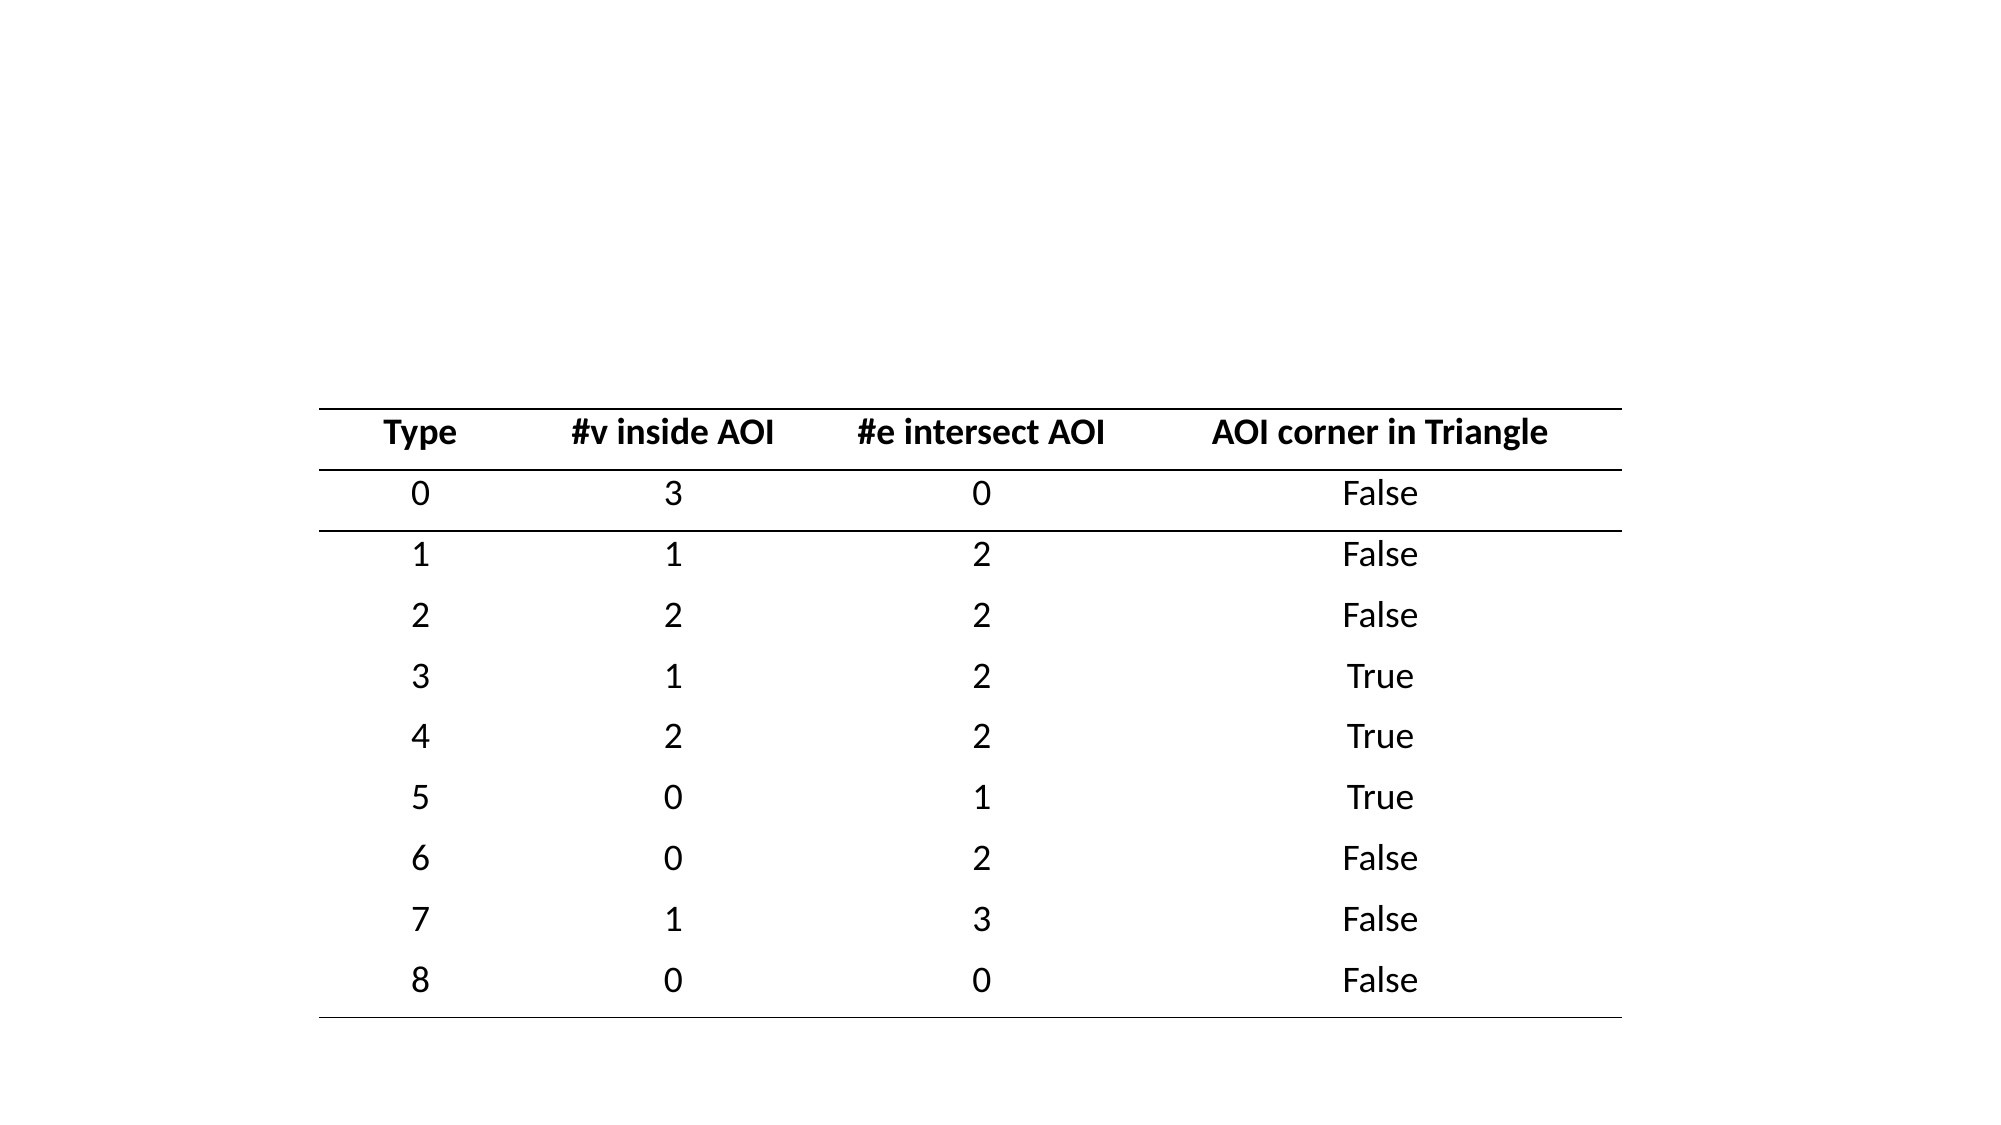

| Type | #v inside AOI | #e intersect AOI | AOI corner in Triangle |
| --- | --- | --- | --- |
| 0 | 3 | 0 | False |
| 1 | 1 | 2 | False |
| 2 | 2 | 2 | False |
| 3 | 1 | 2 | True |
| 4 | 2 | 2 | True |
| 5 | 0 | 1 | True |
| 6 | 0 | 2 | False |
| 7 | 1 | 3 | False |
| 8 | 0 | 0 | False |